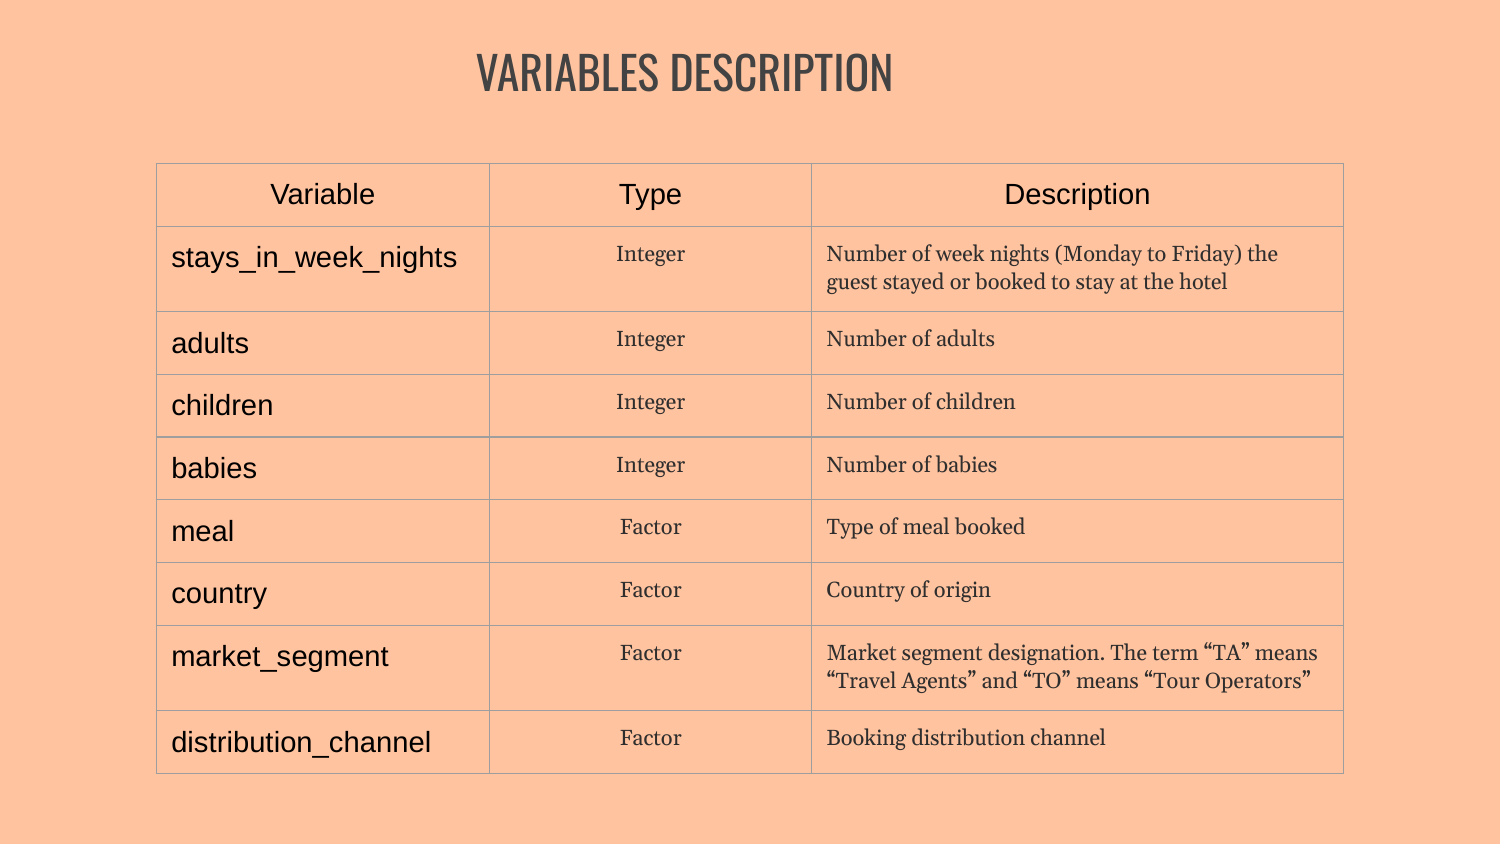

# VARIABLES DESCRIPTION
| Variable | Type | Description |
| --- | --- | --- |
| stays\_in\_week\_nights | Integer | Number of week nights (Monday to Friday) the guest stayed or booked to stay at the hotel |
| adults | Integer | Number of adults |
| children | Integer | Number of children |
| babies | Integer | Number of babies |
| meal | Factor | Type of meal booked |
| country | Factor | Country of origin |
| market\_segment | Factor | Market segment designation. The term “TA” means “Travel Agents” and “TO” means “Tour Operators” |
| distribution\_channel | Factor | Booking distribution channel |